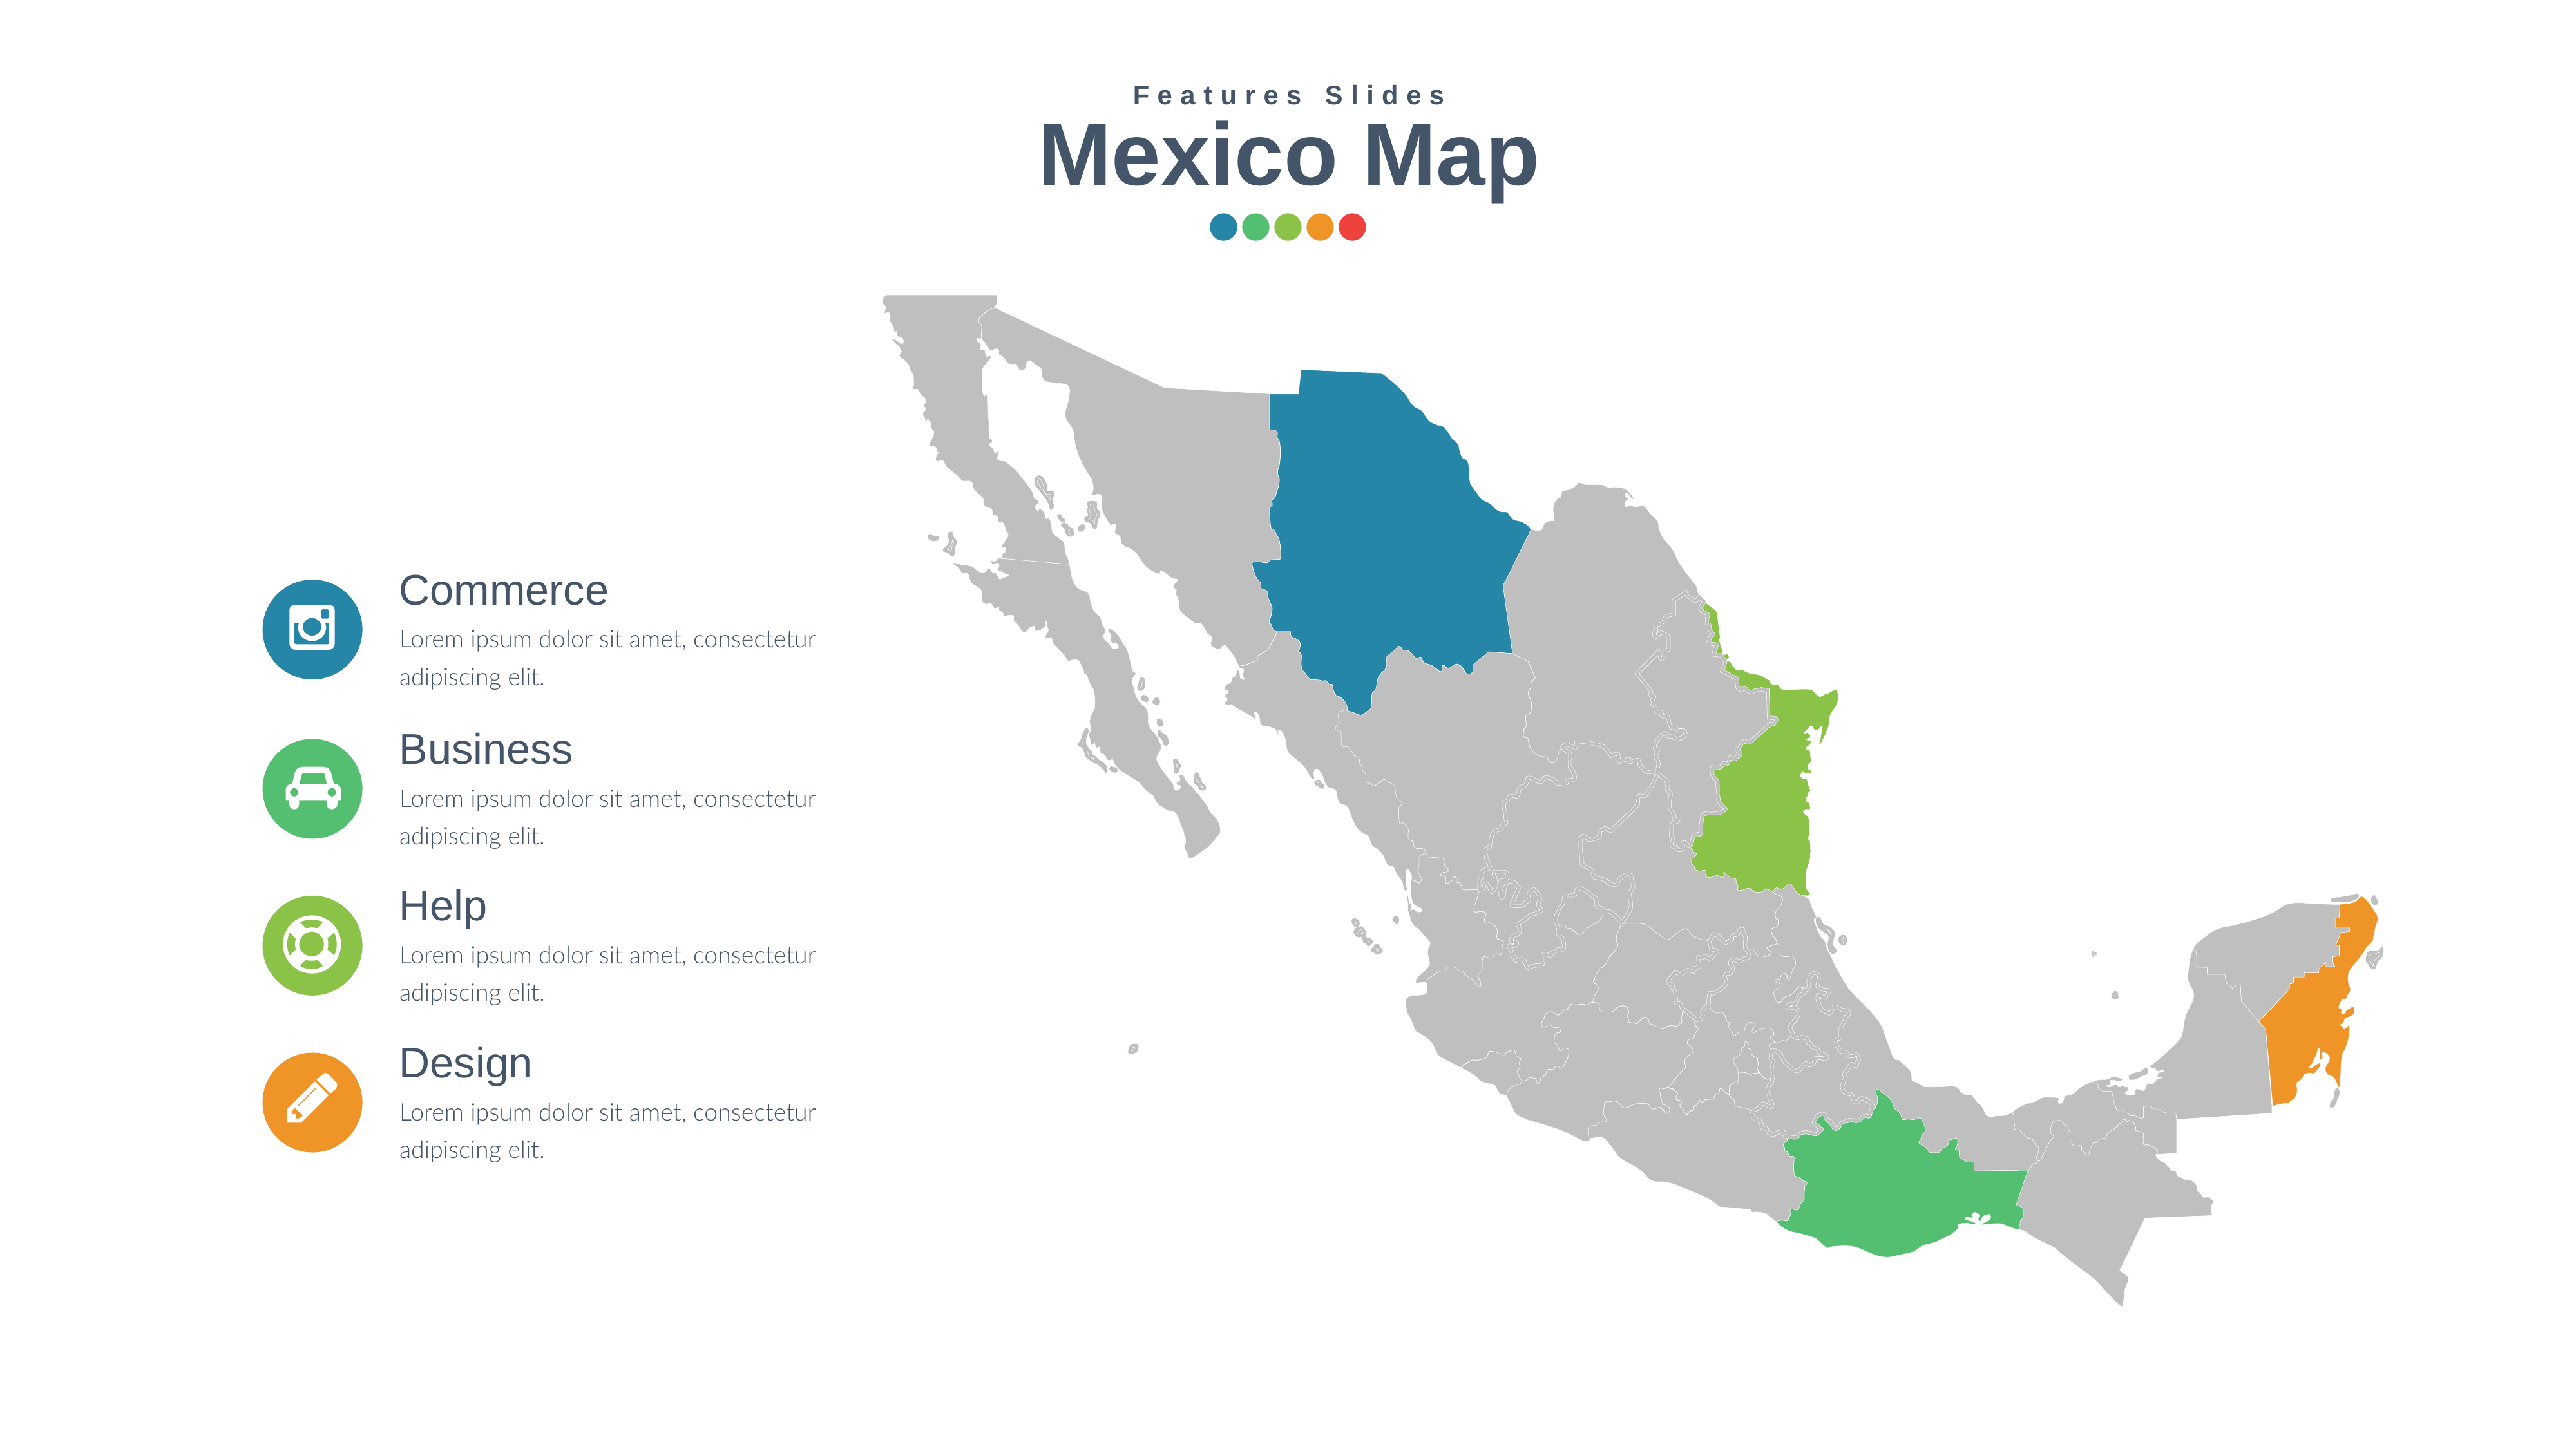

Features Slides
Mexico Map

Commerce
Lorem ipsum dolor sit amet, consectetur adipiscing elit.

Business
Lorem ipsum dolor sit amet, consectetur adipiscing elit.

Help
Lorem ipsum dolor sit amet, consectetur adipiscing elit.

Design
Lorem ipsum dolor sit amet, consectetur adipiscing elit.